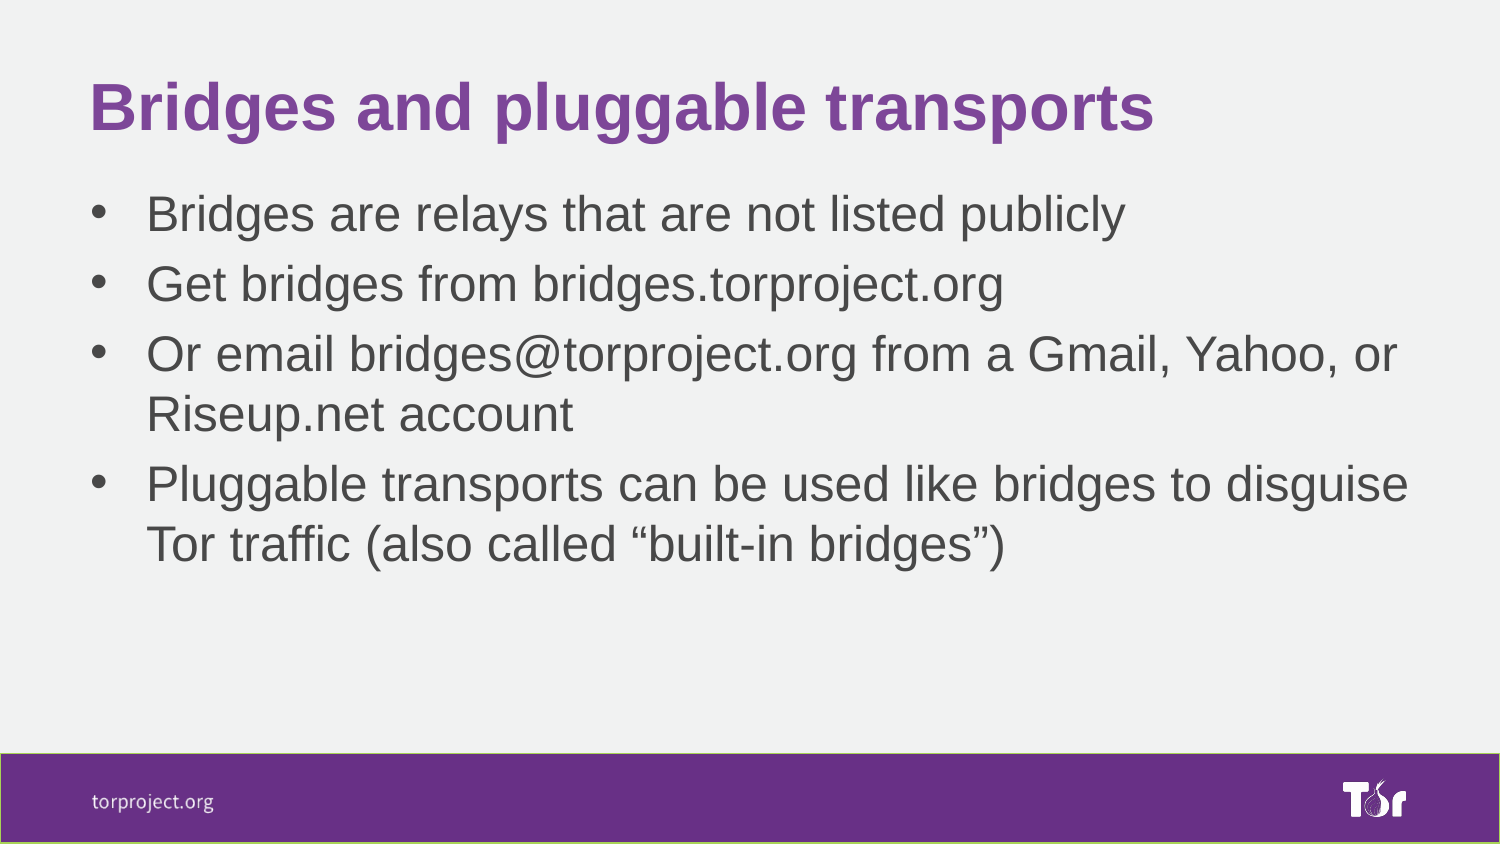

Bridges and pluggable transports
Bridges are relays that are not listed publicly
Get bridges from bridges.torproject.org
Or email bridges@torproject.org from a Gmail, Yahoo, or Riseup.net account
Pluggable transports can be used like bridges to disguise Tor traffic (also called “built-in bridges”)